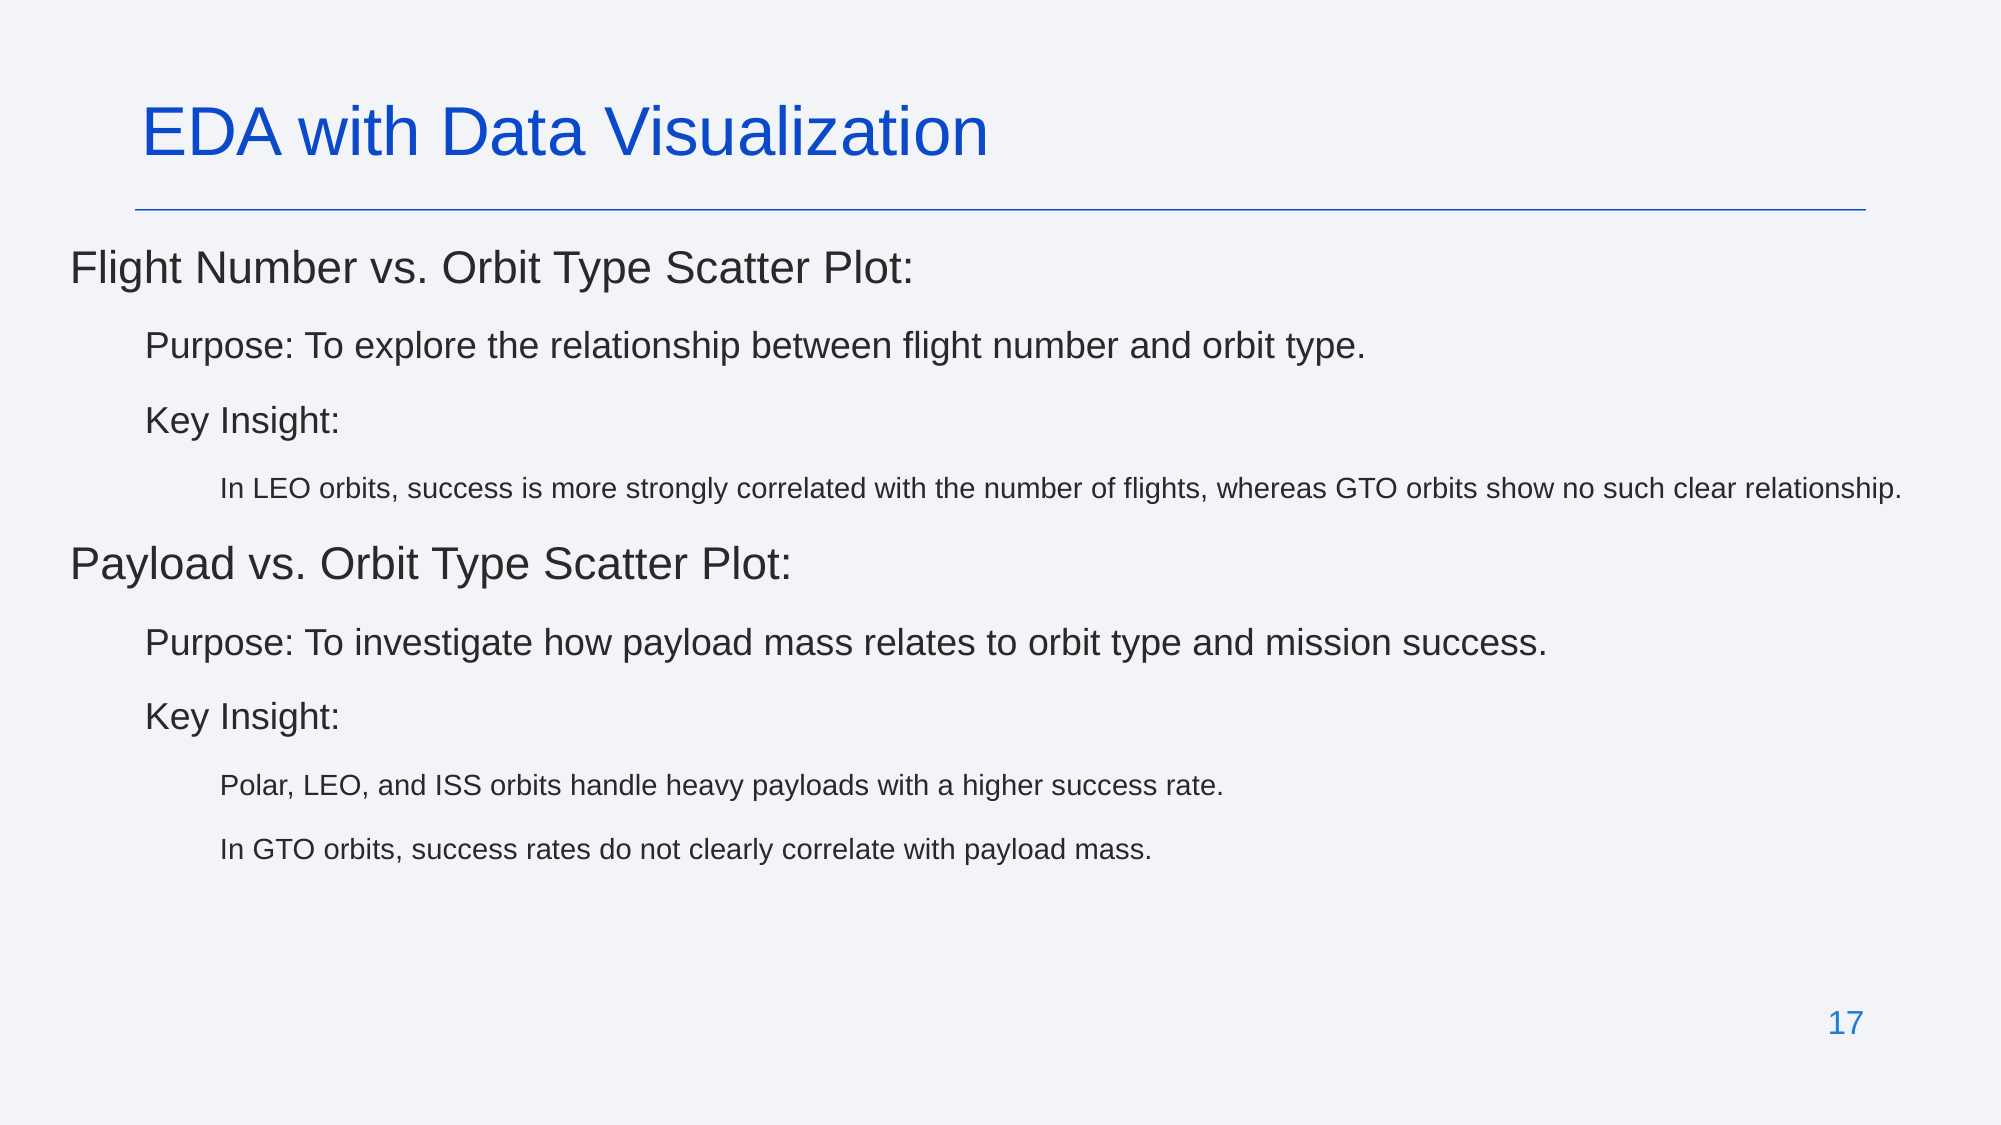

EDA with Data Visualization
Flight Number vs. Orbit Type Scatter Plot:
Purpose: To explore the relationship between flight number and orbit type.
Key Insight:
In LEO orbits, success is more strongly correlated with the number of flights, whereas GTO orbits show no such clear relationship.
Payload vs. Orbit Type Scatter Plot:
Purpose: To investigate how payload mass relates to orbit type and mission success.
Key Insight:
Polar, LEO, and ISS orbits handle heavy payloads with a higher success rate.
In GTO orbits, success rates do not clearly correlate with payload mass.
17